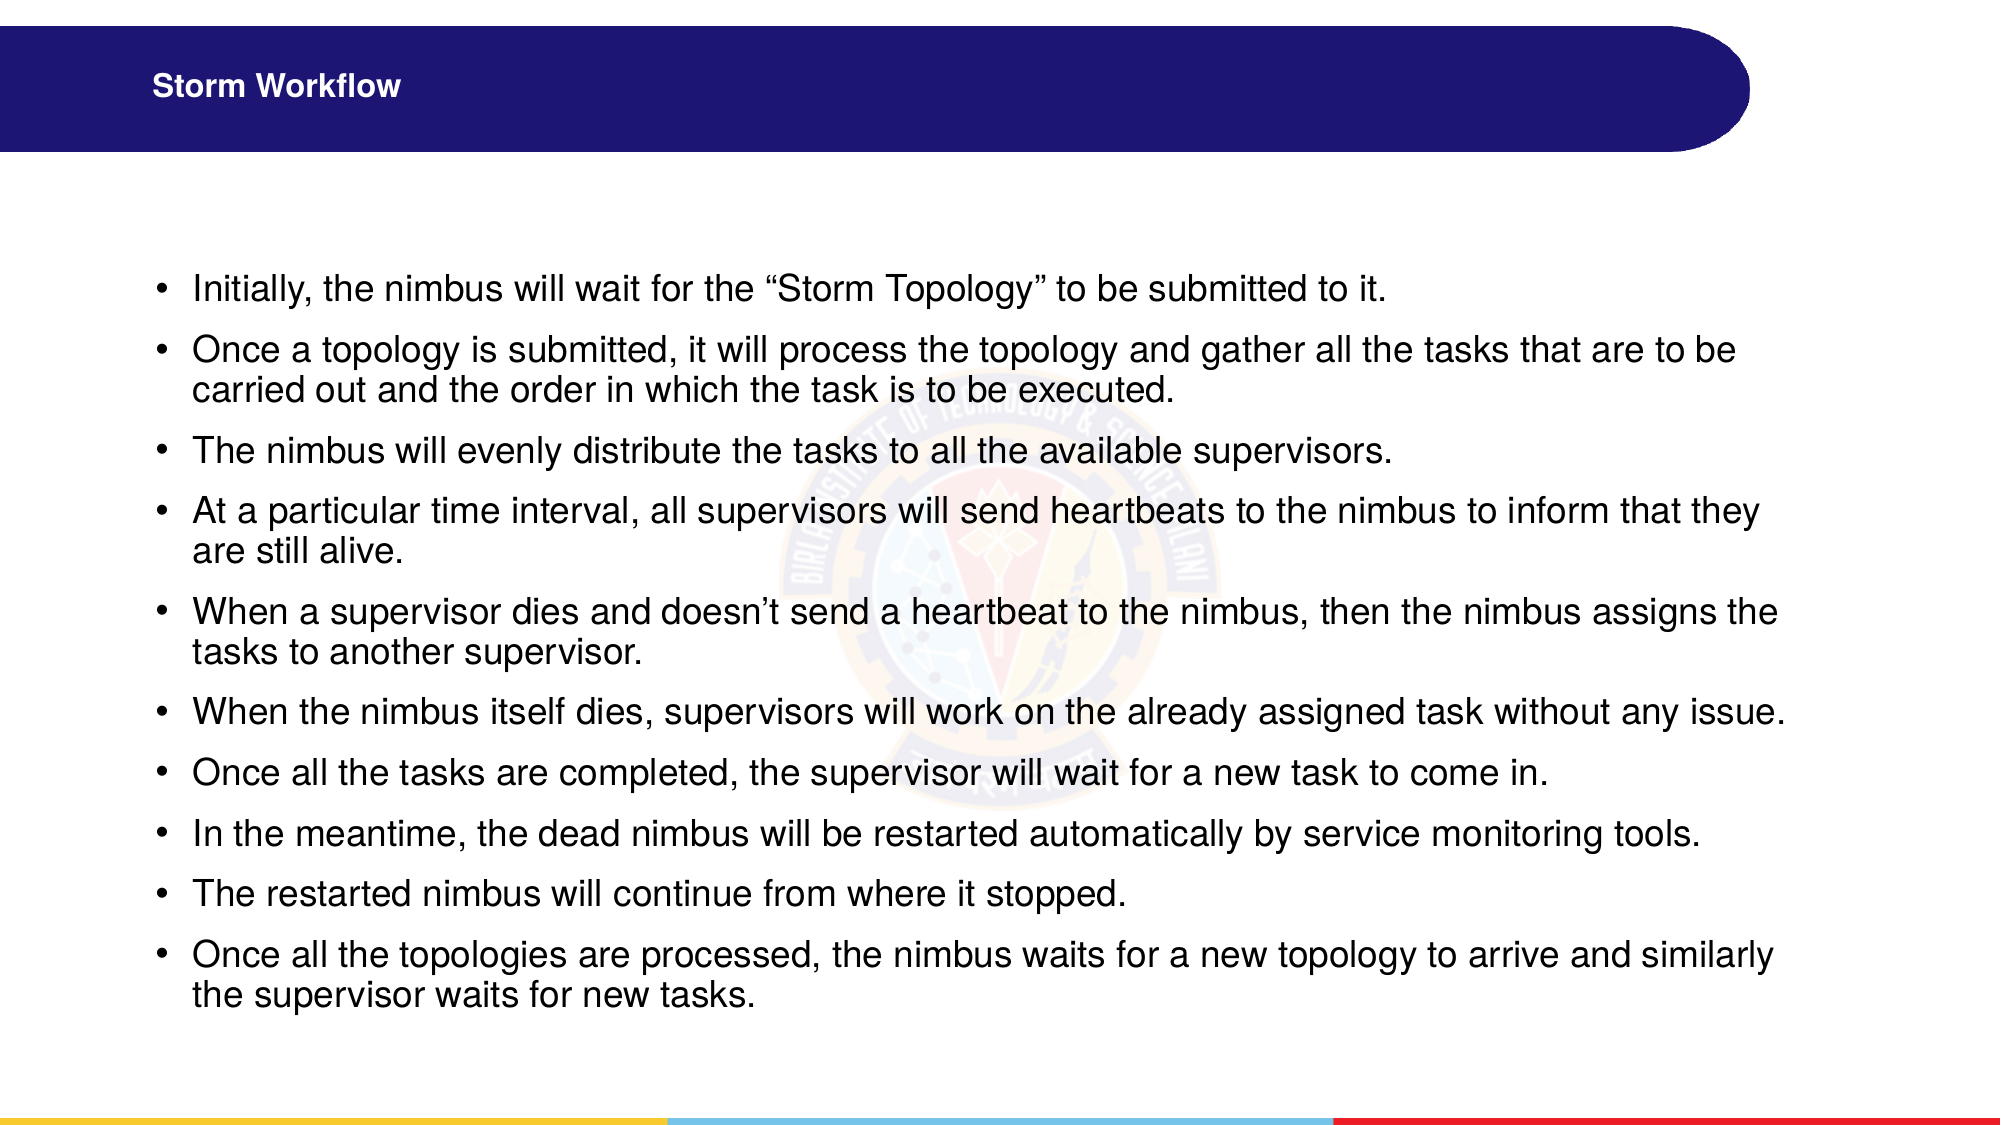

# Storm Workflow

Initially, the nimbus will wait for the “Storm Topology” to be submitted to it.
Once a topology is submitted, it will process the topology and gather all the tasks that are to be carried out and the order in which the task is to be executed.
The nimbus will evenly distribute the tasks to all the available supervisors.
At a particular time interval, all supervisors will send heartbeats to the nimbus to inform that they are still alive.
When a supervisor dies and doesn’t send a heartbeat to the nimbus, then the nimbus assigns the tasks to another supervisor.
When the nimbus itself dies, supervisors will work on the already assigned task without any issue.
Once all the tasks are completed, the supervisor will wait for a new task to come in.
In the meantime, the dead nimbus will be restarted automatically by service monitoring tools.
The restarted nimbus will continue from where it stopped.
Once all the topologies are processed, the nimbus waits for a new topology to arrive and similarly the supervisor waits for new tasks.